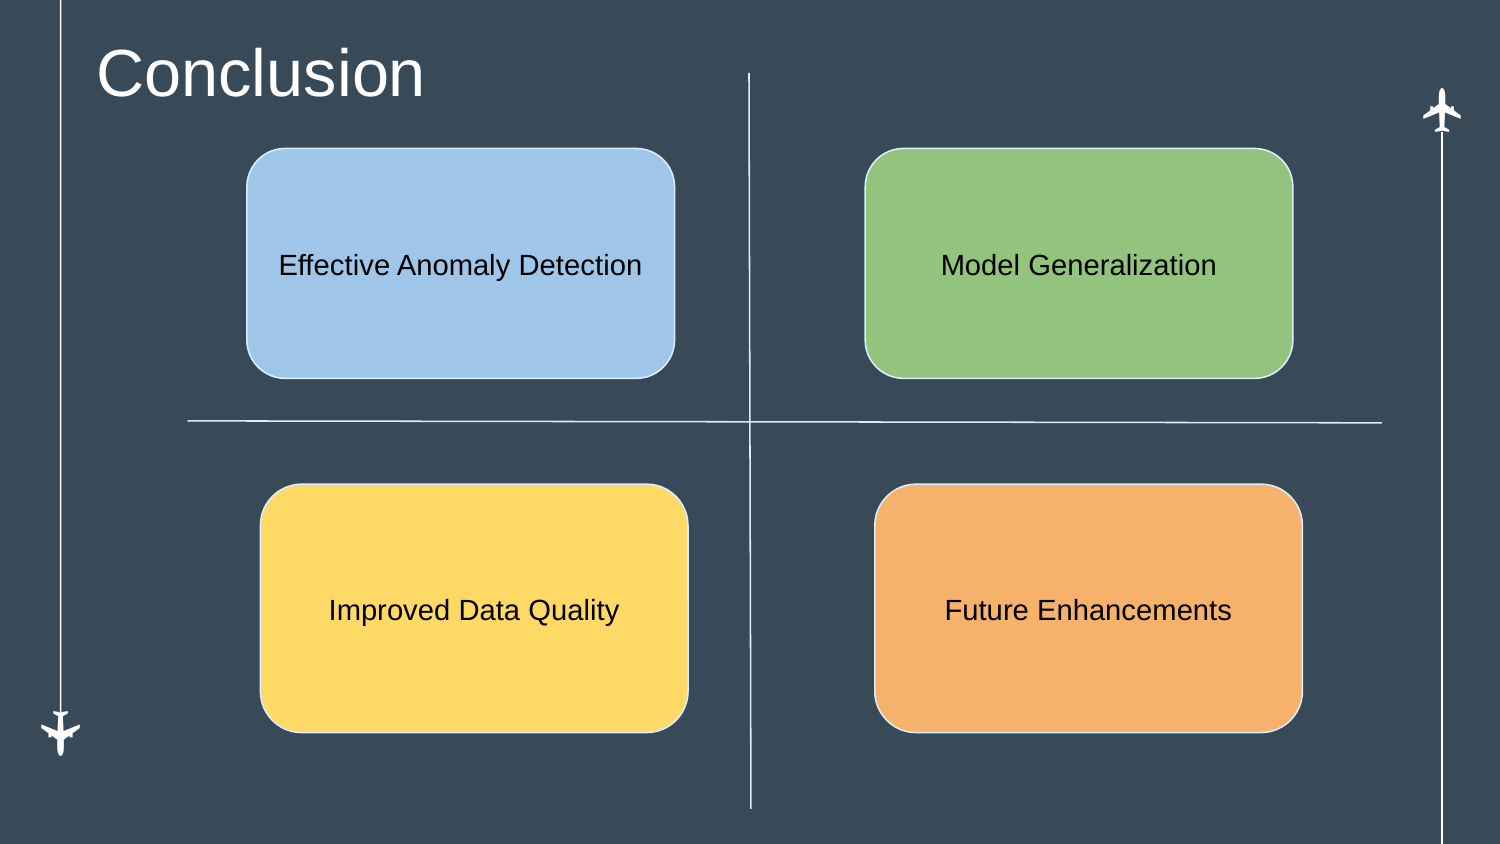

# Conclusion

Effective Anomaly Detection

Model Generalization
Improved Data Quality
Future Enhancements